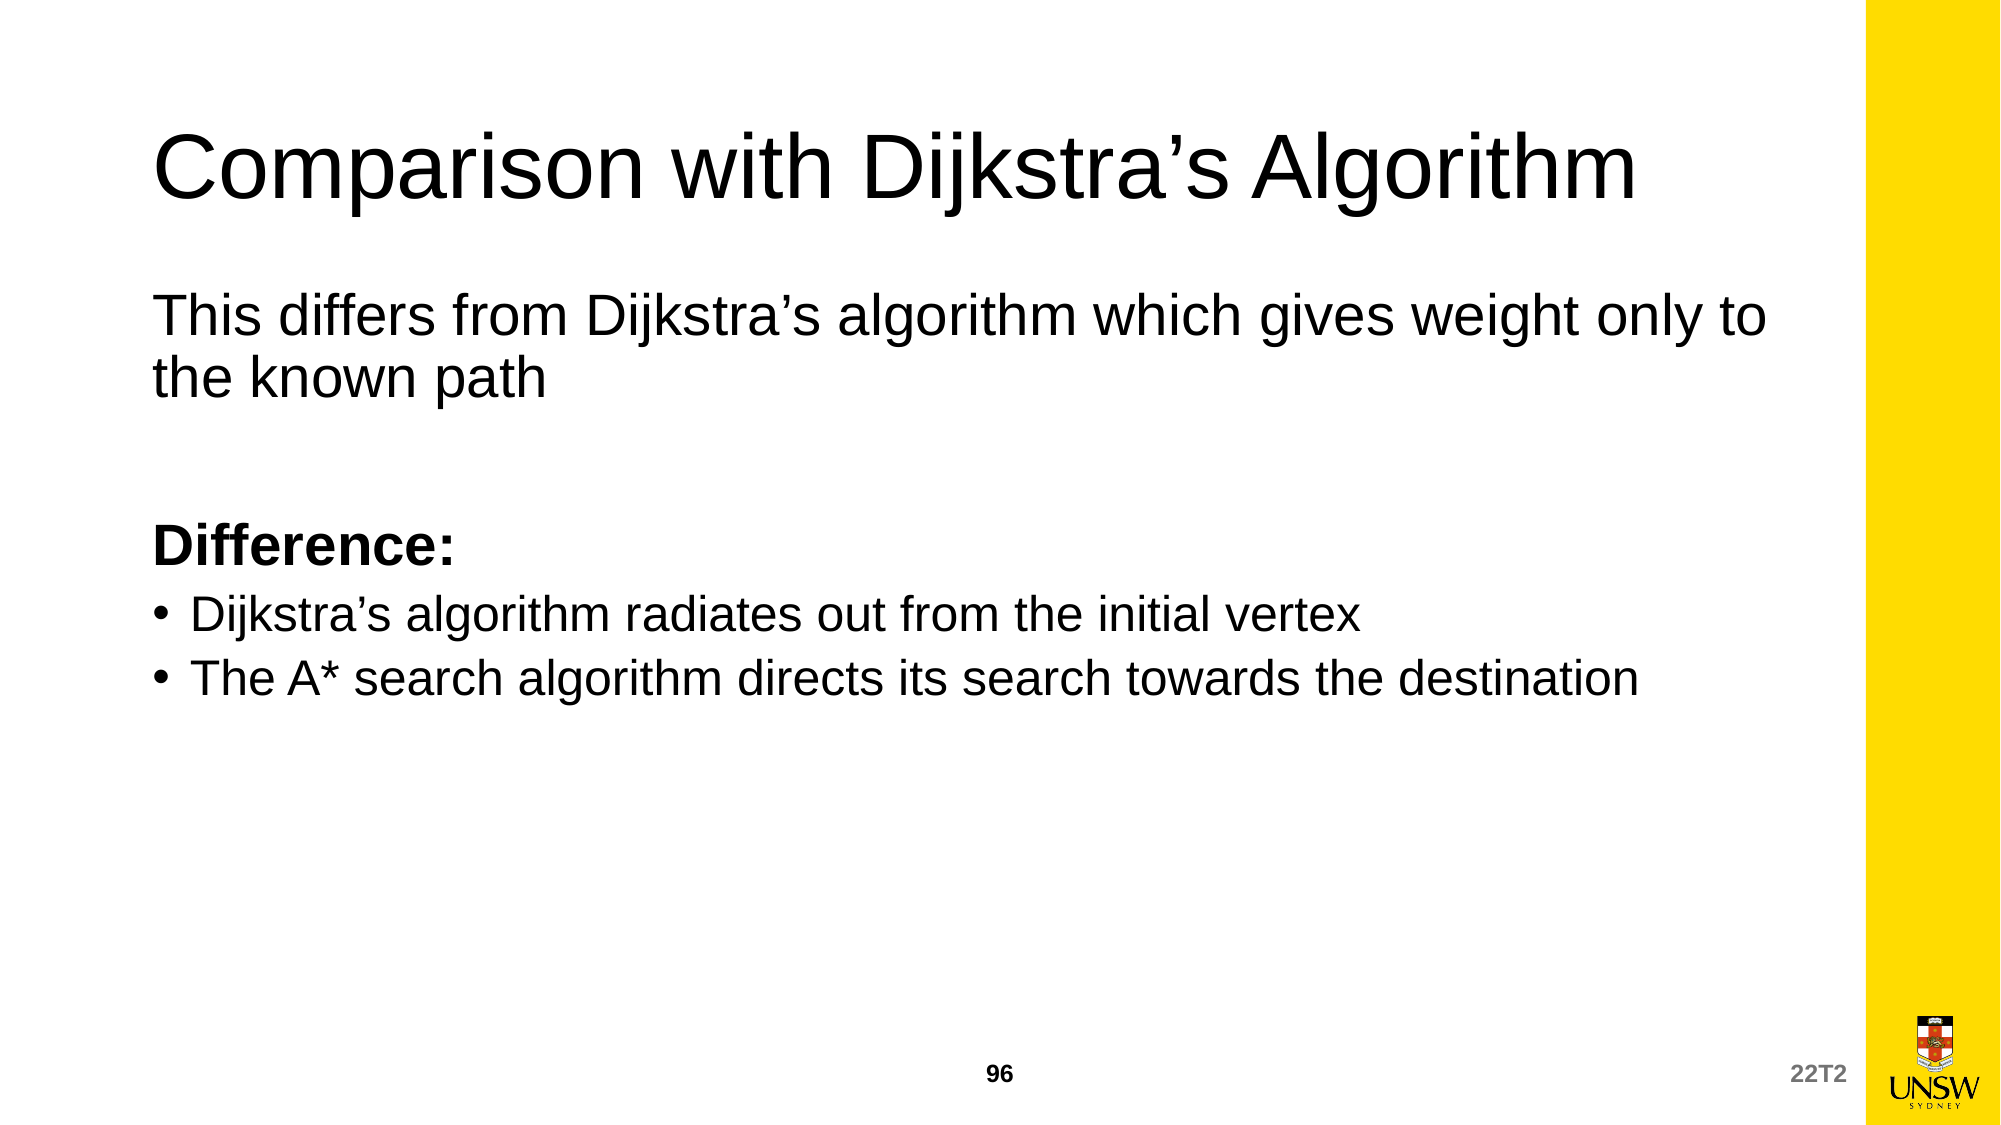

# Comparison with Dijkstra’s Algorithm
This differs from Dijkstra’s algorithm which gives weight only to the known path

Difference:
Dijkstra’s algorithm radiates out from the initial vertex
The A* search algorithm directs its search towards the destination
96
22T2